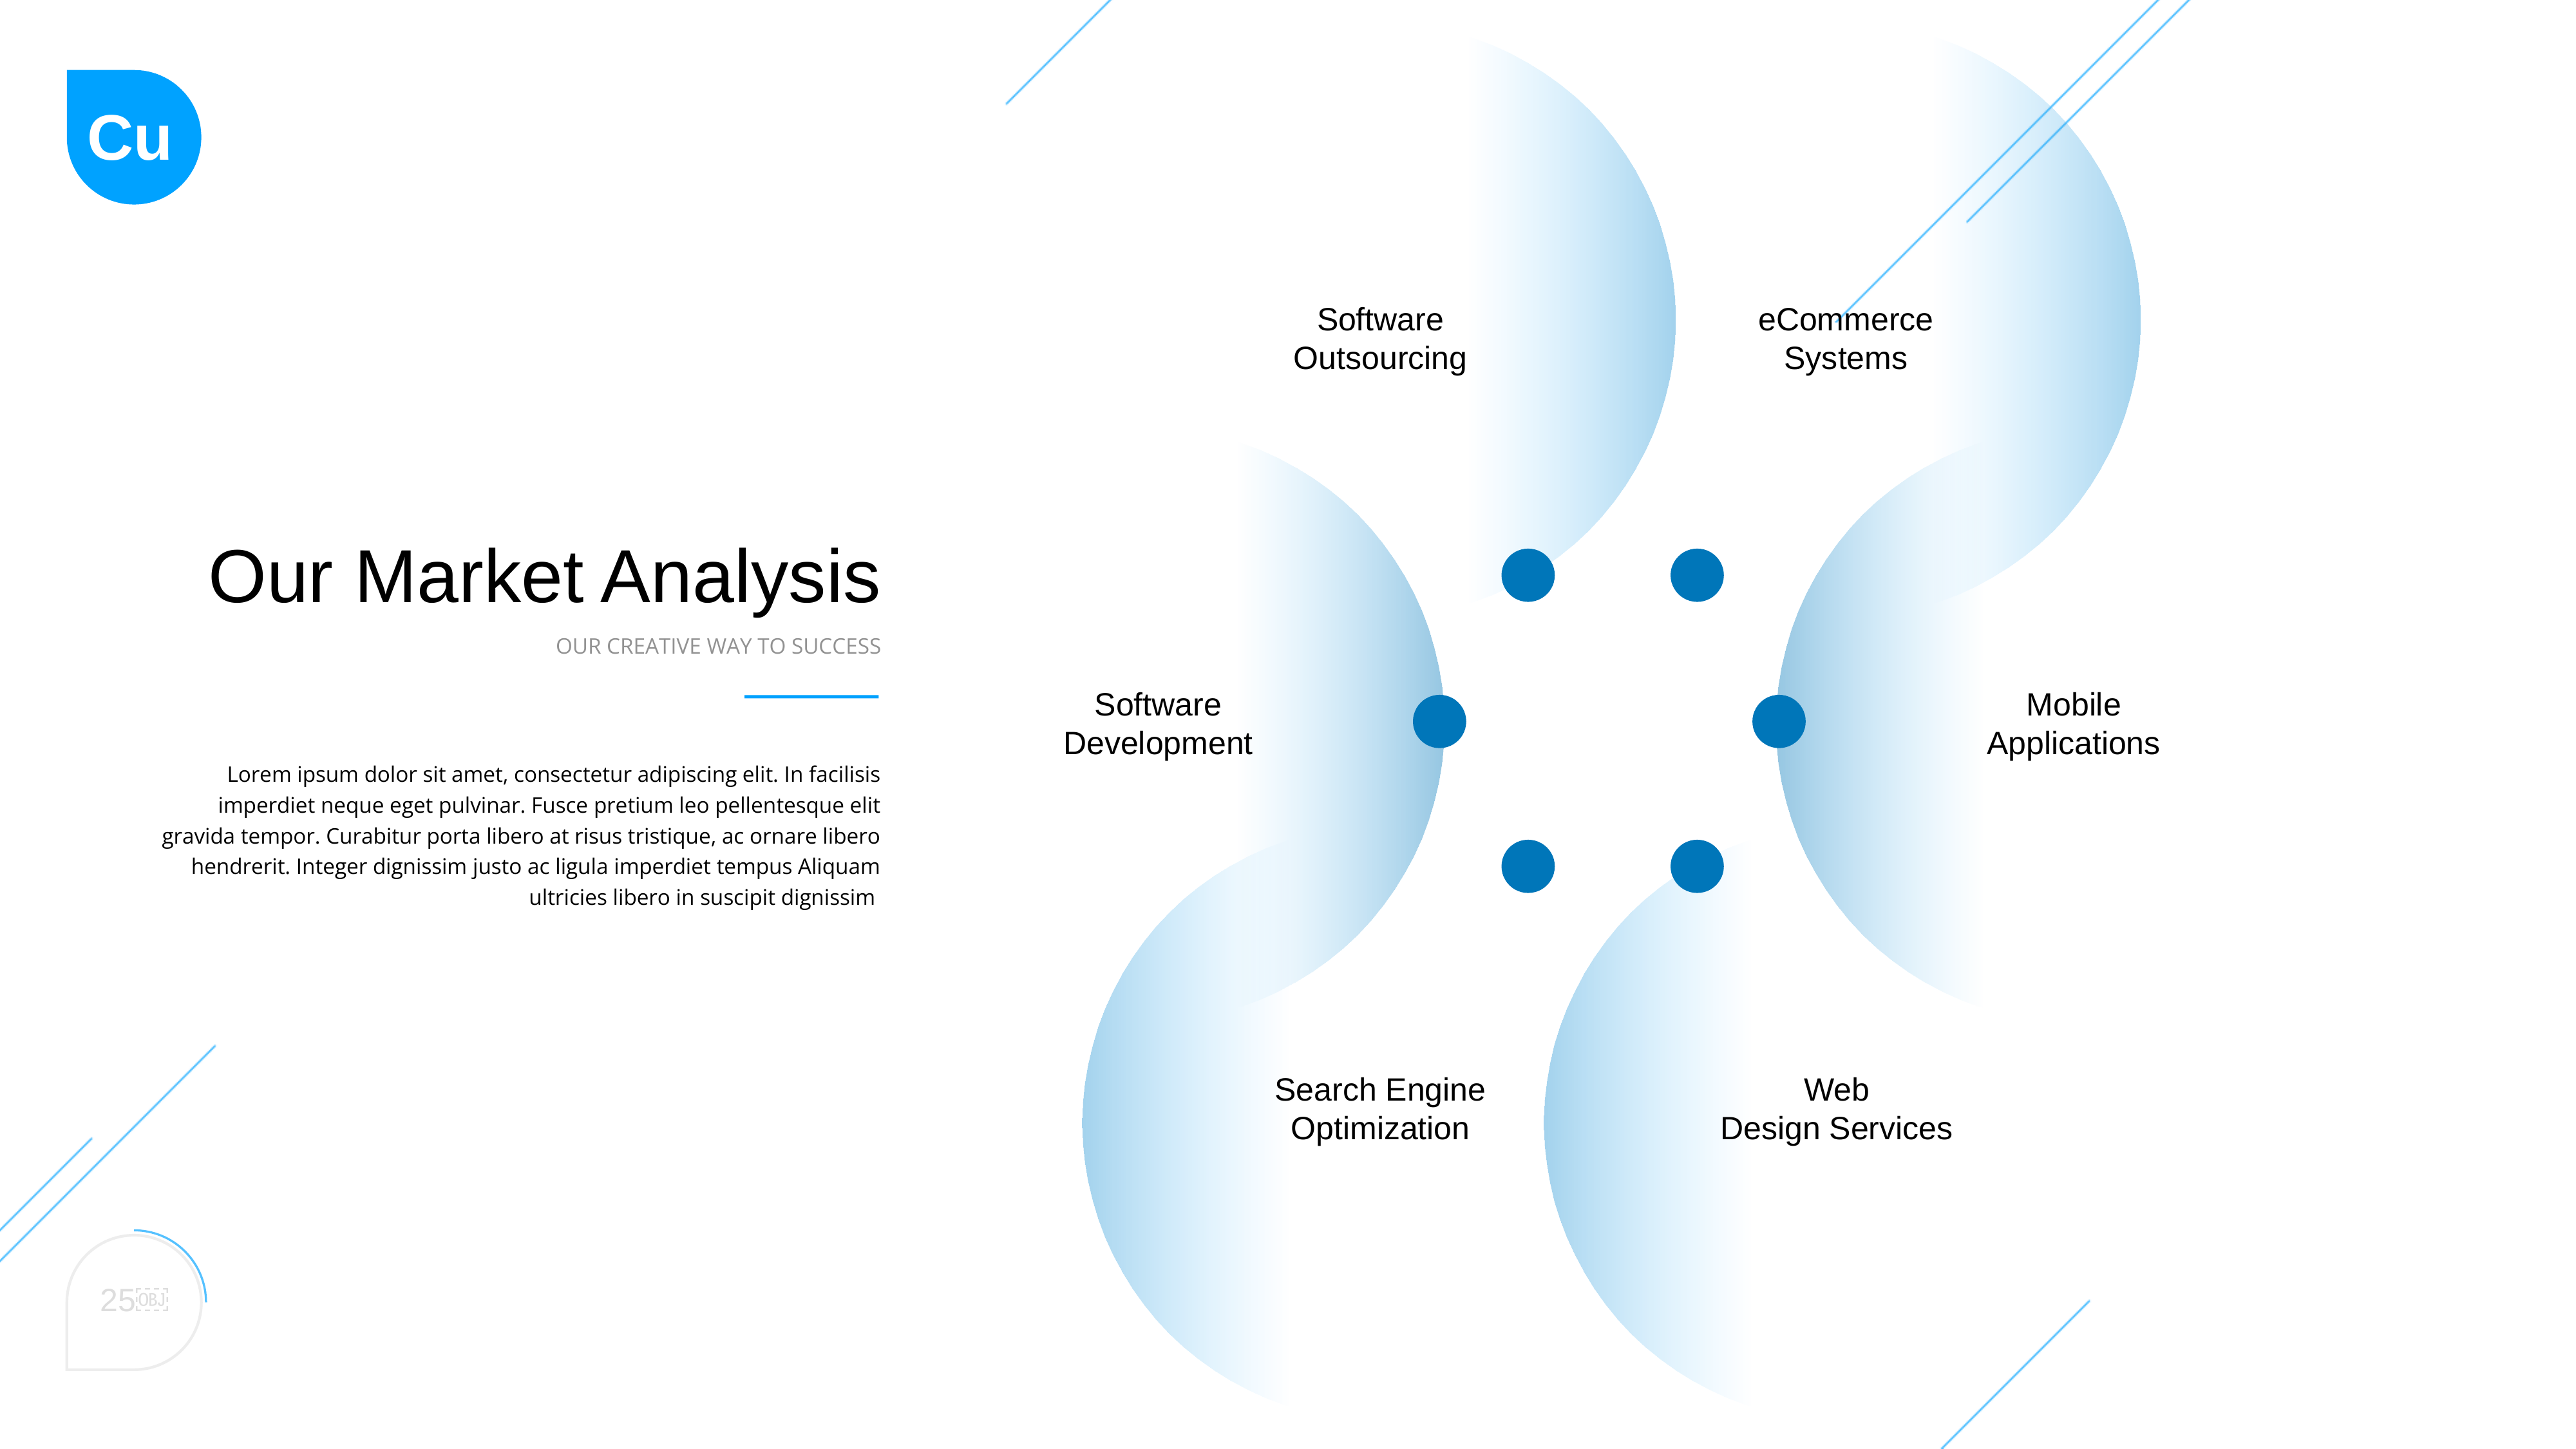

Cu

Software
Outsourcing
eCommerce
Systems

Our Market Analysis

OUR CREATIVE WAY TO SUCCESS
Software
Development
Mobile
Applications

Lorem ipsum dolor sit amet, consectetur adipiscing elit. In facilisis imperdiet neque eget pulvinar. Fusce pretium leo pellentesque elit gravida tempor. Curabitur porta libero at risus tristique, ac ornare libero hendrerit. Integer dignissim justo ac ligula imperdiet tempus Aliquam ultricies libero in suscipit dignissim

Search Engine
Optimization
Web
Design Services

25￼